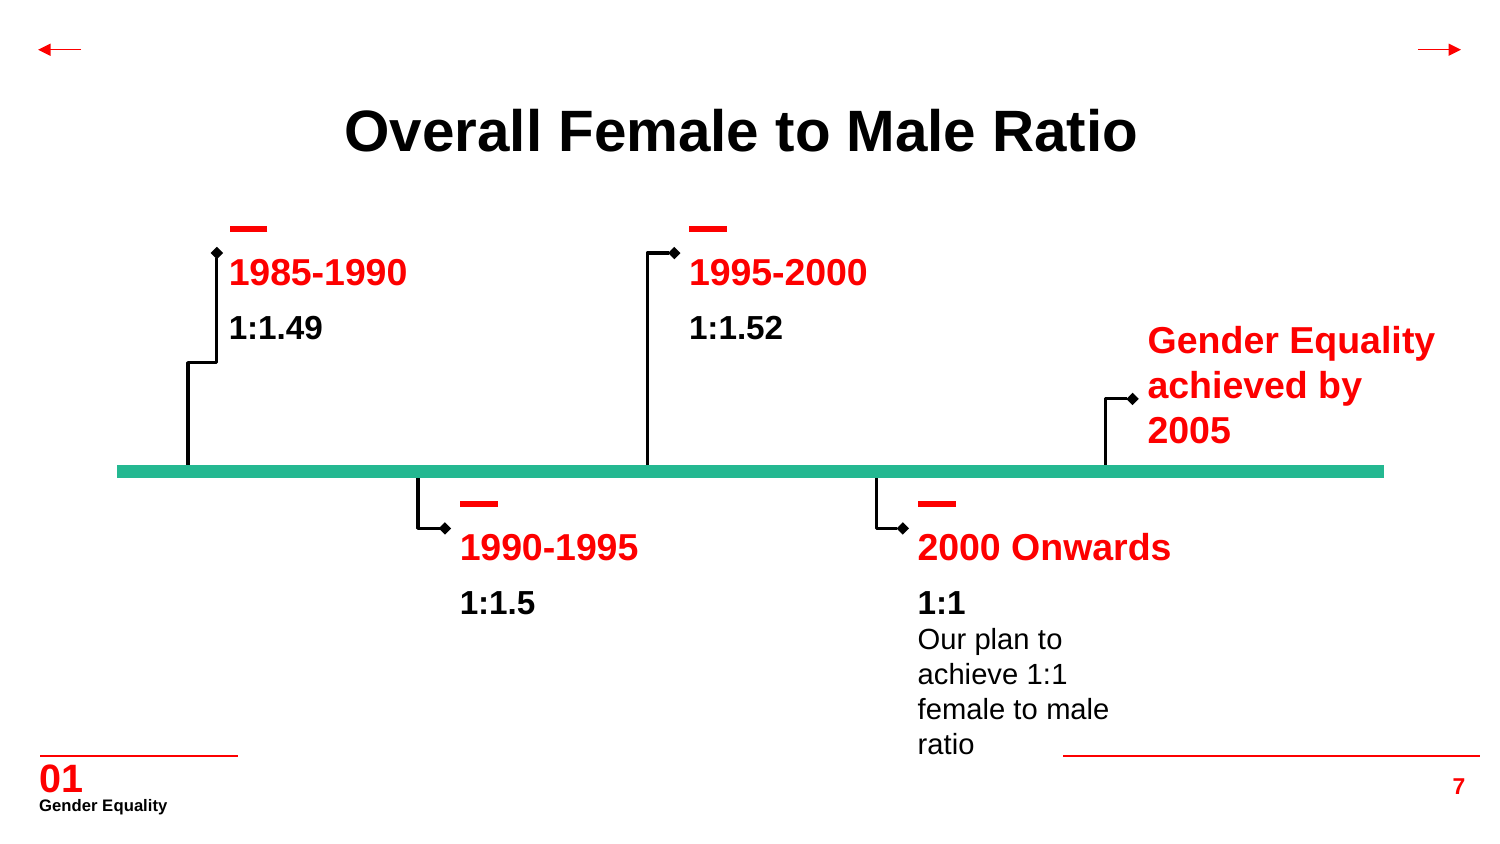

Overall Female to Male Ratio
1985-1990
1995-2000
1:1.49
1:1.52

Gender Equality achieved by 2005

2000 Onwards
1990-1995
1:1.5
1:1
Our plan to achieve 1:1 female to male ratio

01
# Gender Equality